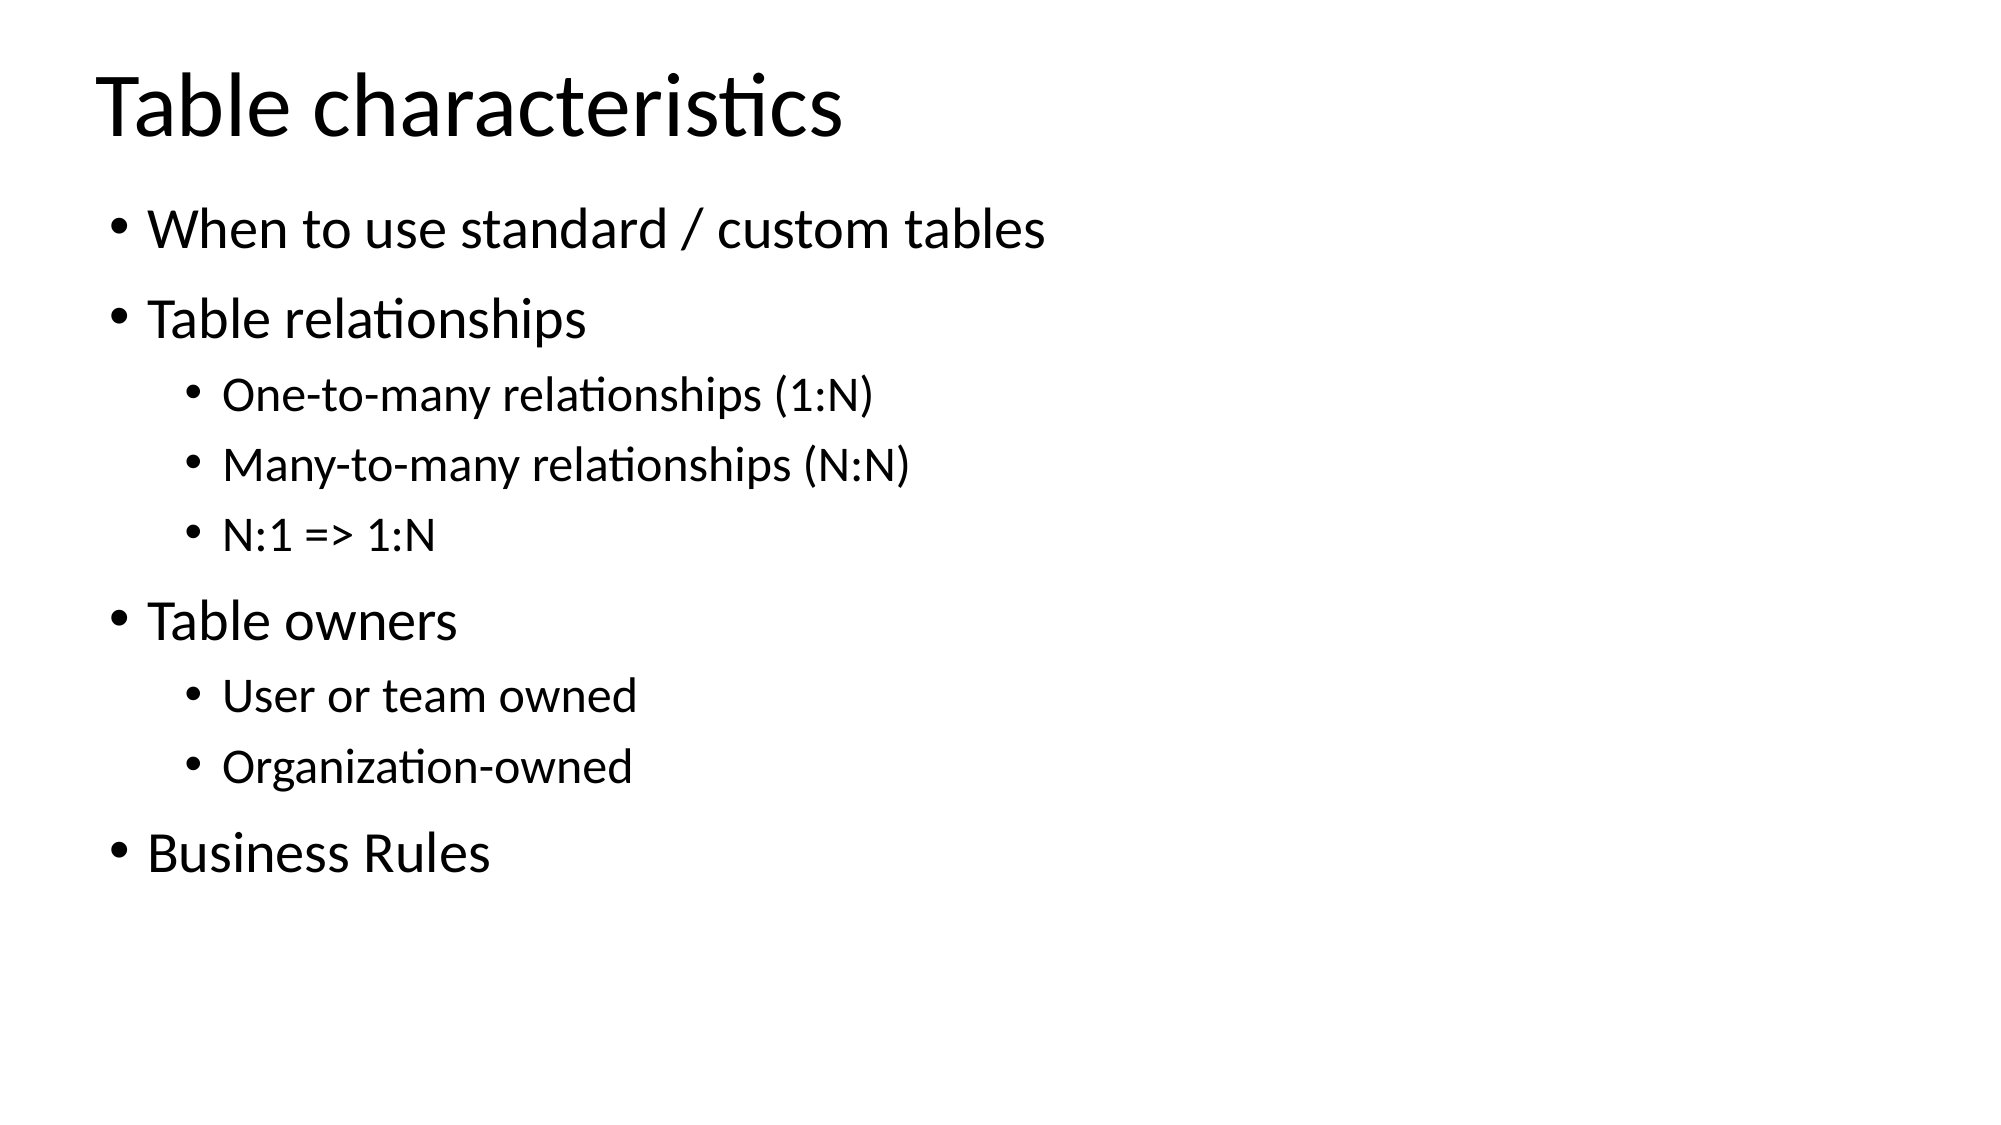

# Table characteristics
When to use standard / custom tables
Table relationships
One-to-many relationships (1:N)
Many-to-many relationships (N:N)
N:1 => 1:N
Table owners
User or team owned
Organization-owned
Business Rules